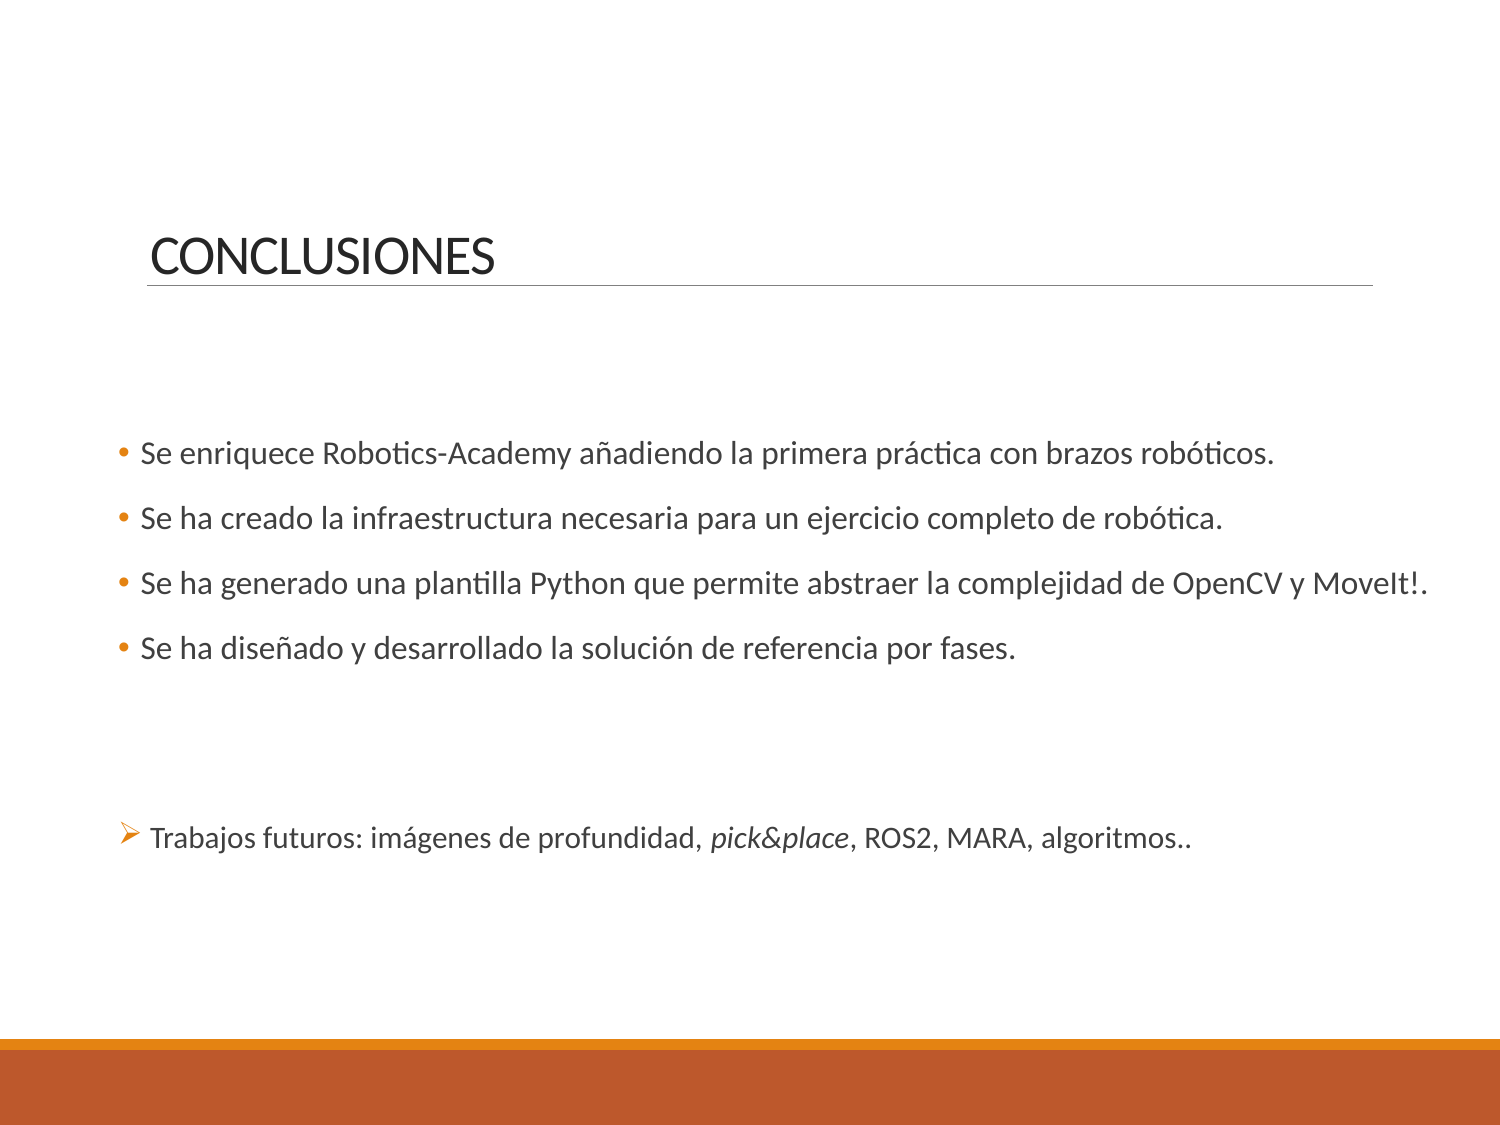

# CONCLUSIONES

 Se enriquece Robotics-Academy añadiendo la primera práctica con brazos robóticos.
 Se ha creado la infraestructura necesaria para un ejercicio completo de robótica.
 Se ha generado una plantilla Python que permite abstraer la complejidad de OpenCV y MoveIt!.
 Se ha diseñado y desarrollado la solución de referencia por fases.

 Trabajos futuros: imágenes de profundidad, pick&place, ROS2, MARA, algoritmos..